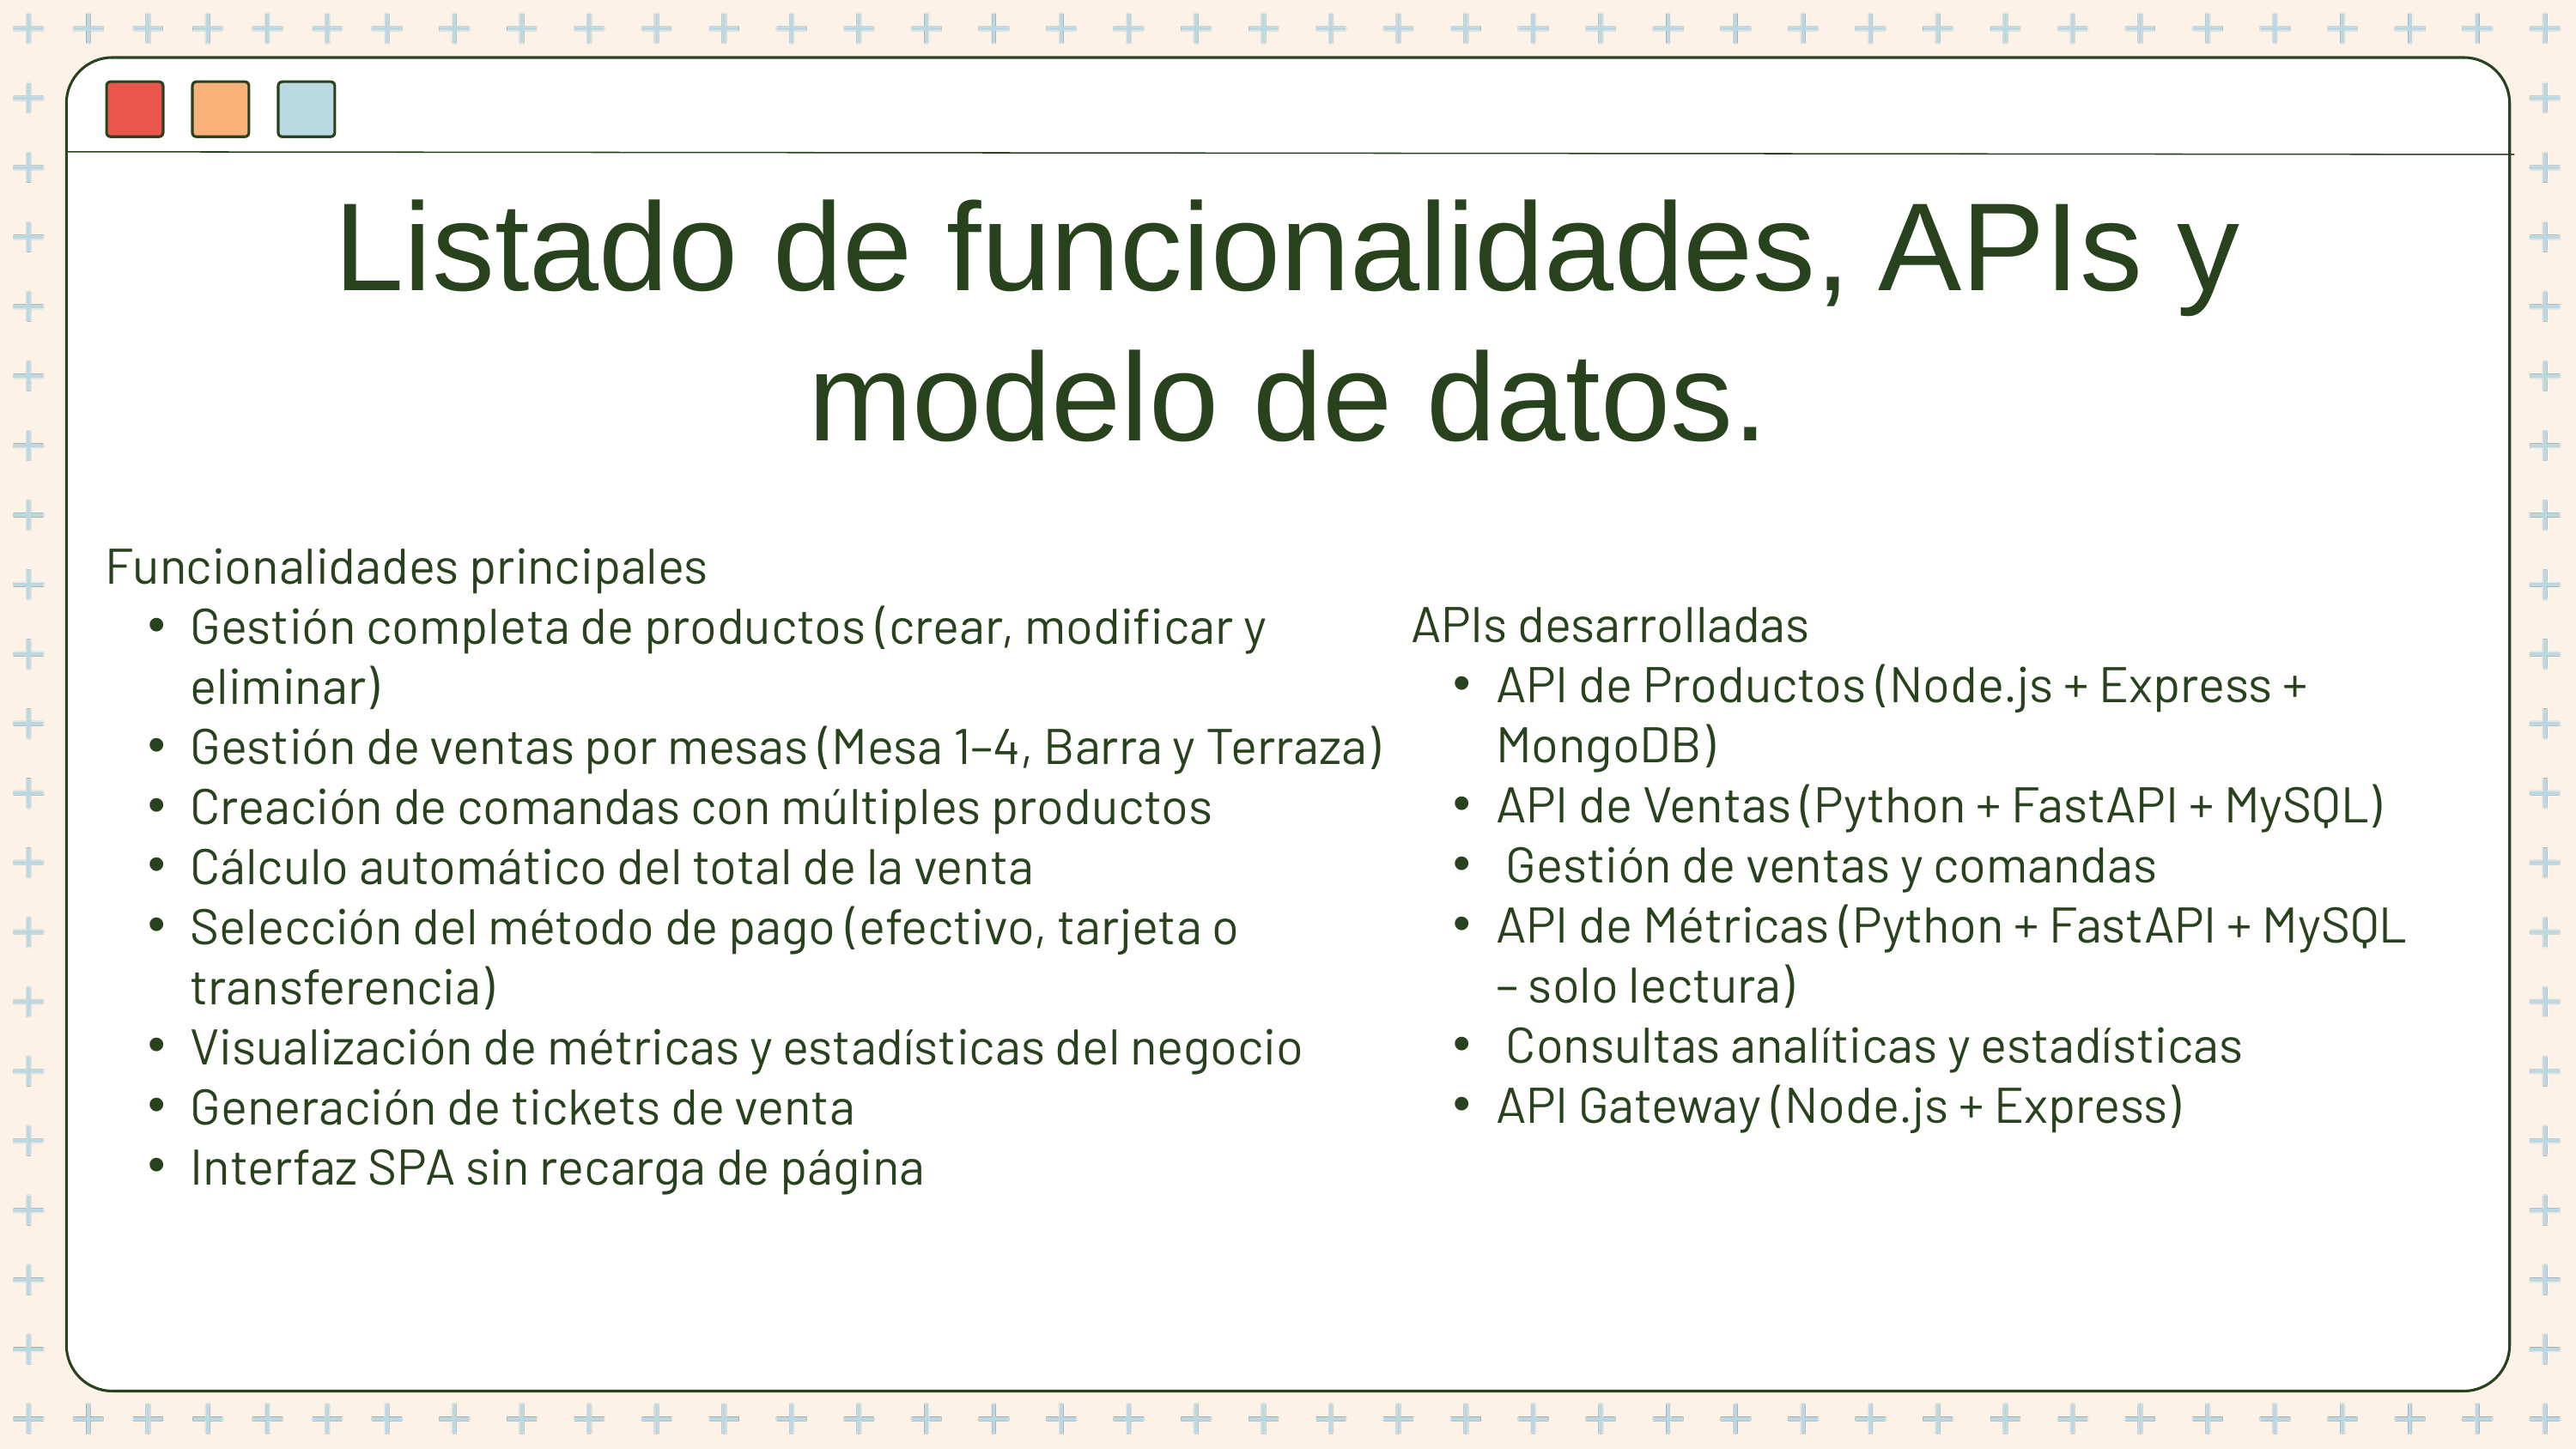

Listado de funcionalidades, APIs y modelo de datos.
Funcionalidades principales
Gestión completa de productos (crear, modificar y eliminar)
Gestión de ventas por mesas (Mesa 1–4, Barra y Terraza)
Creación de comandas con múltiples productos
Cálculo automático del total de la venta
Selección del método de pago (efectivo, tarjeta o transferencia)
Visualización de métricas y estadísticas del negocio
Generación de tickets de venta
Interfaz SPA sin recarga de página

APIs desarrolladas
API de Productos (Node.js + Express + MongoDB)
API de Ventas (Python + FastAPI + MySQL)
 Gestión de ventas y comandas
API de Métricas (Python + FastAPI + MySQL – solo lectura)
 Consultas analíticas y estadísticas
API Gateway (Node.js + Express)